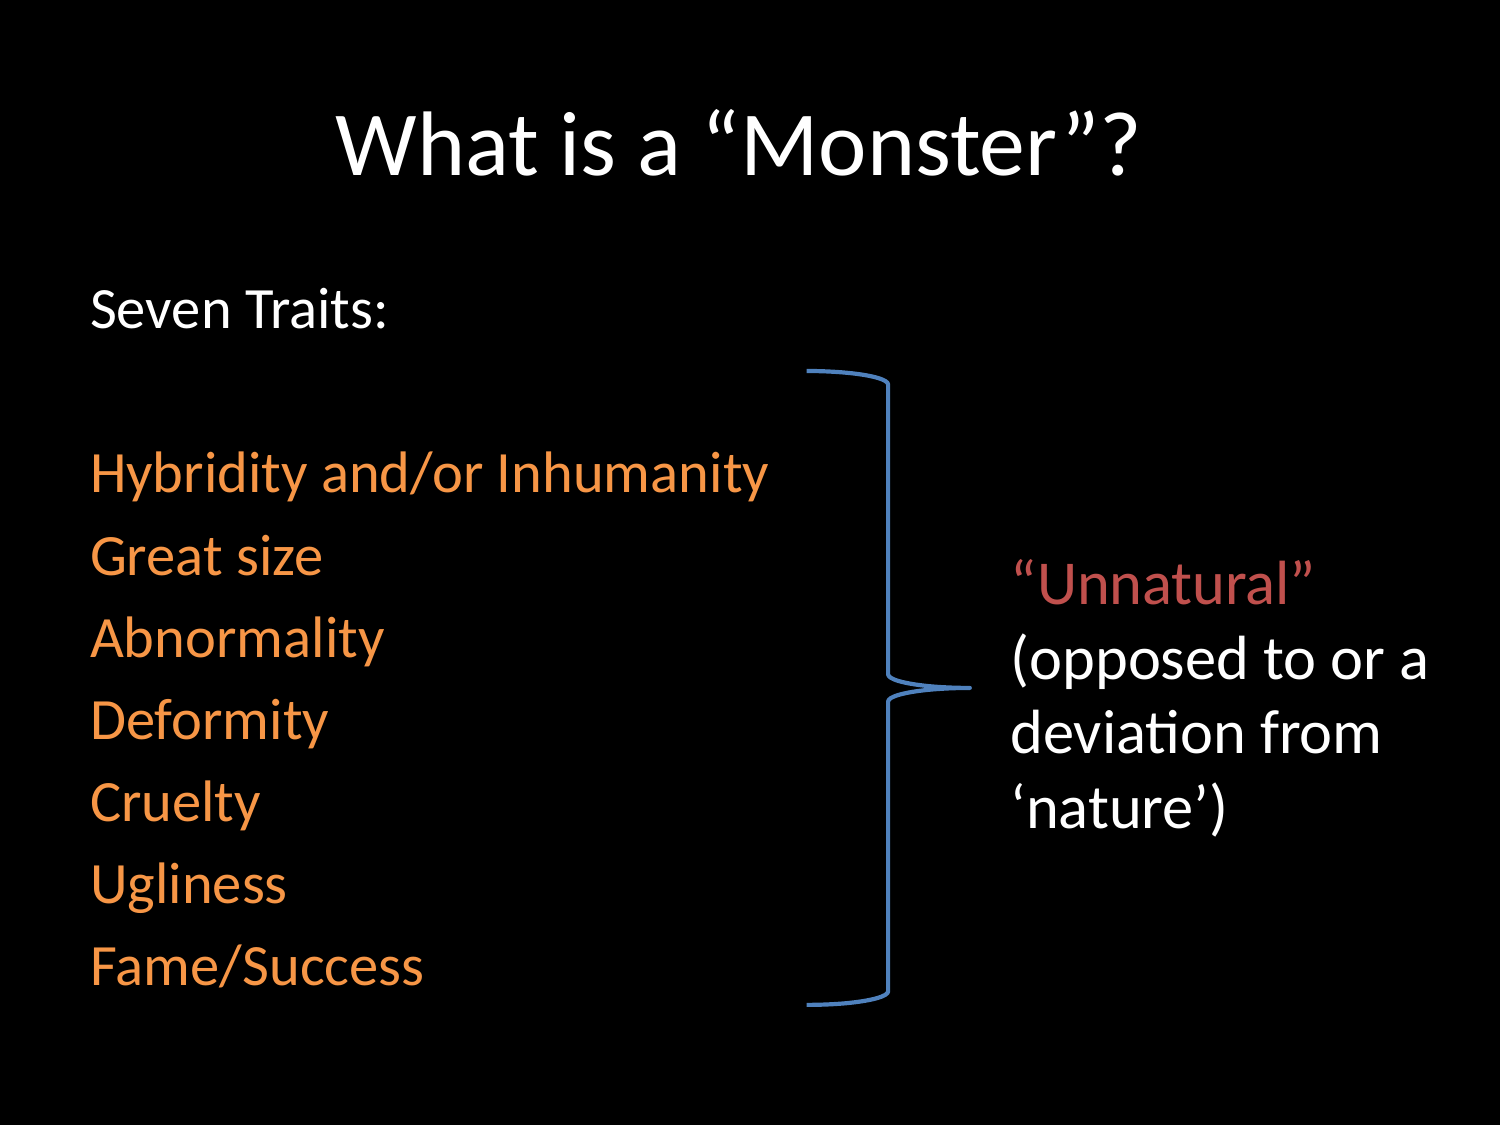

# What is a “Monster”?
Seven Traits:

Hybridity and/or Inhumanity
Great size
Abnormality
Deformity
Cruelty
Ugliness
Fame/Success

“Unnatural”
(opposed to or a deviation from ‘nature’)